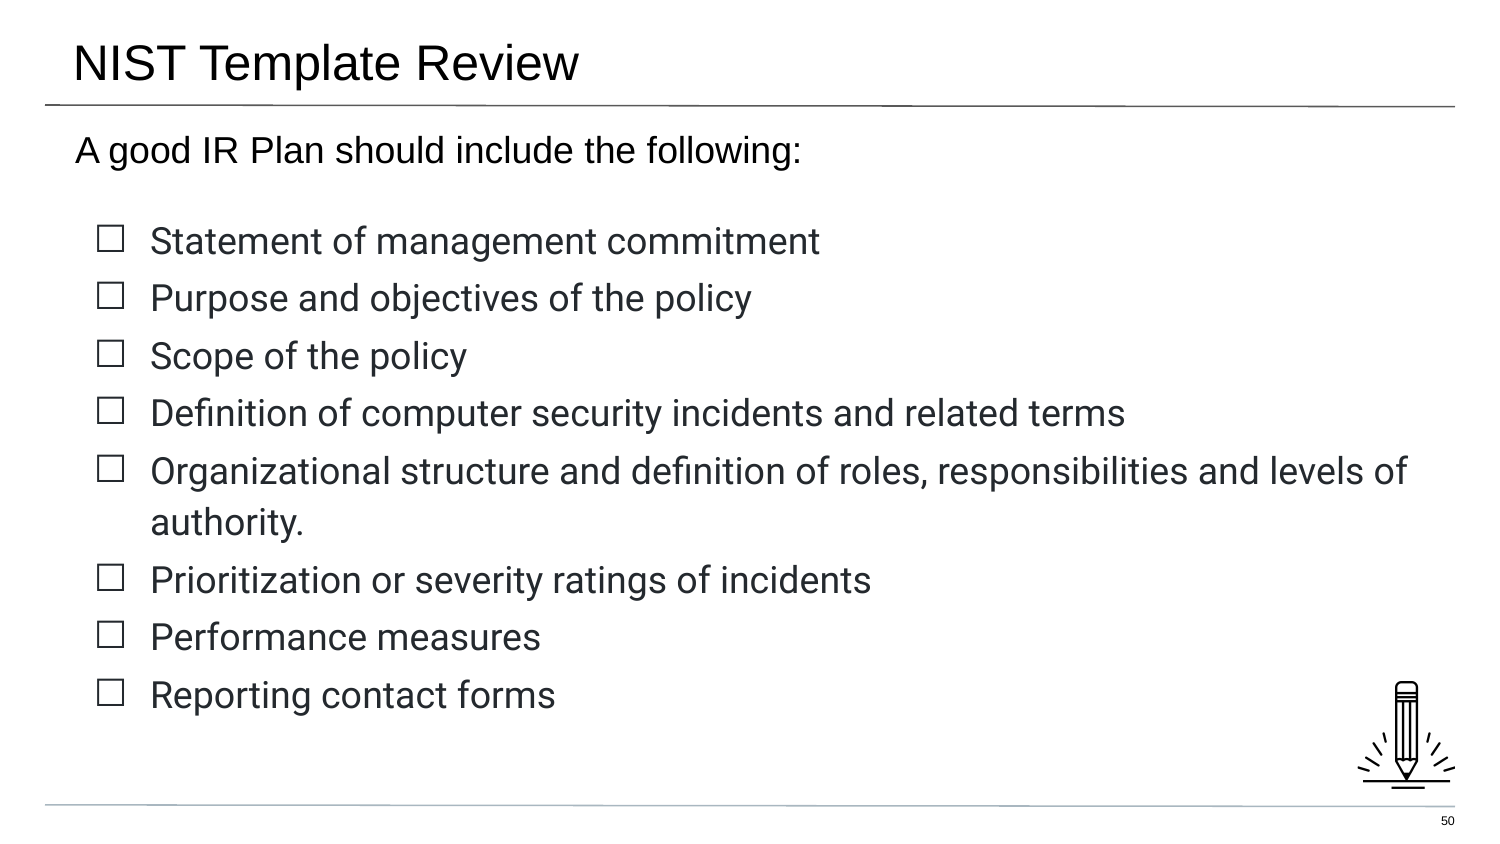

# NIST Template Review
A good IR Plan should include the following:
Statement of management commitment
Purpose and objectives of the policy
Scope of the policy
Definition of computer security incidents and related terms
Organizational structure and definition of roles, responsibilities and levels of authority.
Prioritization or severity ratings of incidents
Performance measures
Reporting contact forms

50